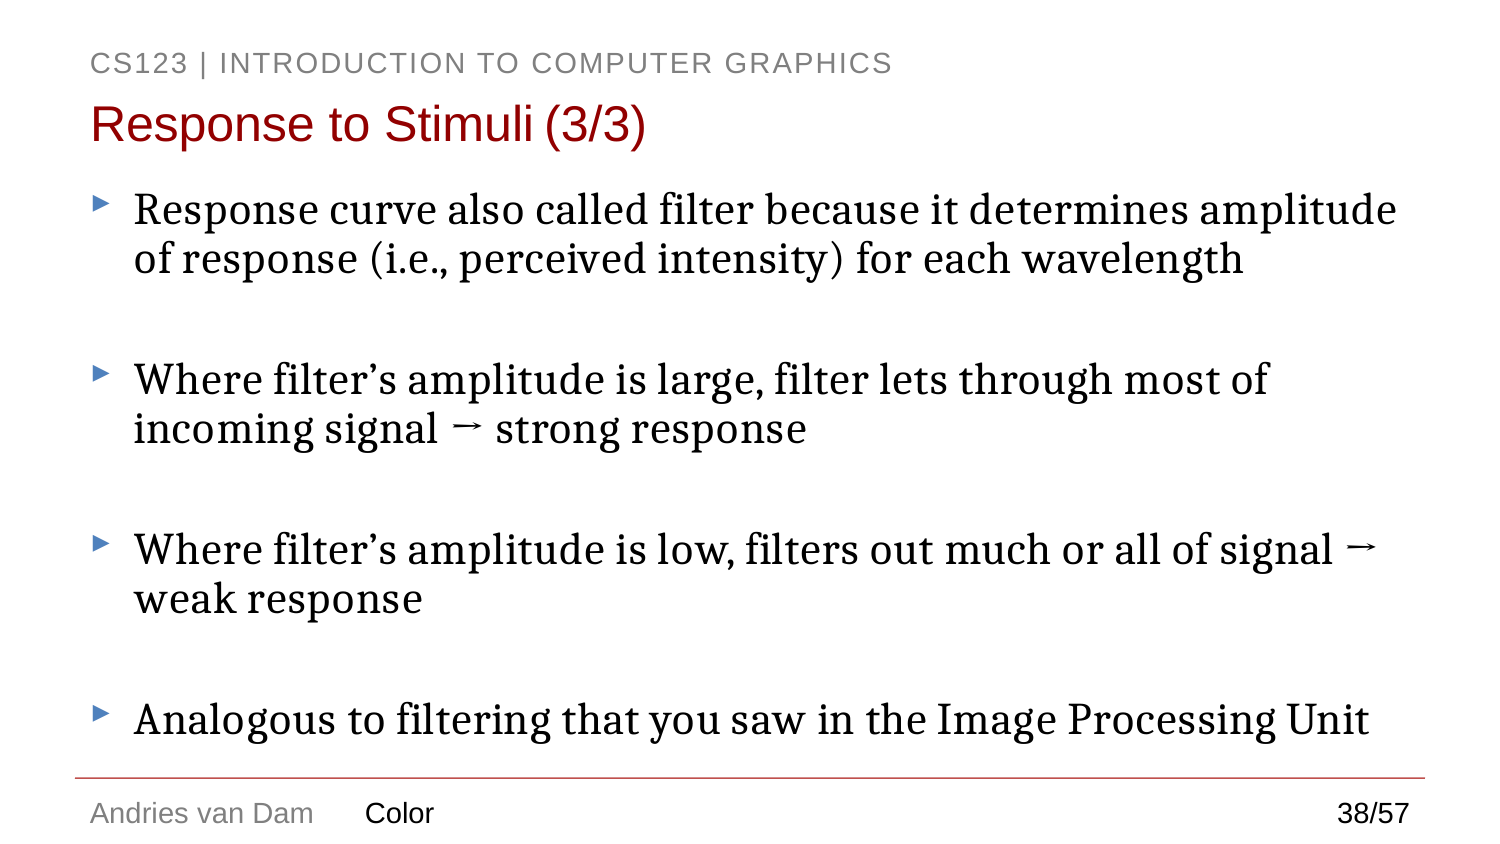

# Response to Stimuli (3/3)
Response curve also called filter because it determines amplitude of response (i.e., perceived intensity) for each wavelength

Where filter’s amplitude is large, filter lets through most of incoming signal → strong response

Where filter’s amplitude is low, filters out much or all of signal → weak response

Analogous to filtering that you saw in the Image Processing Unit

38/57
Color